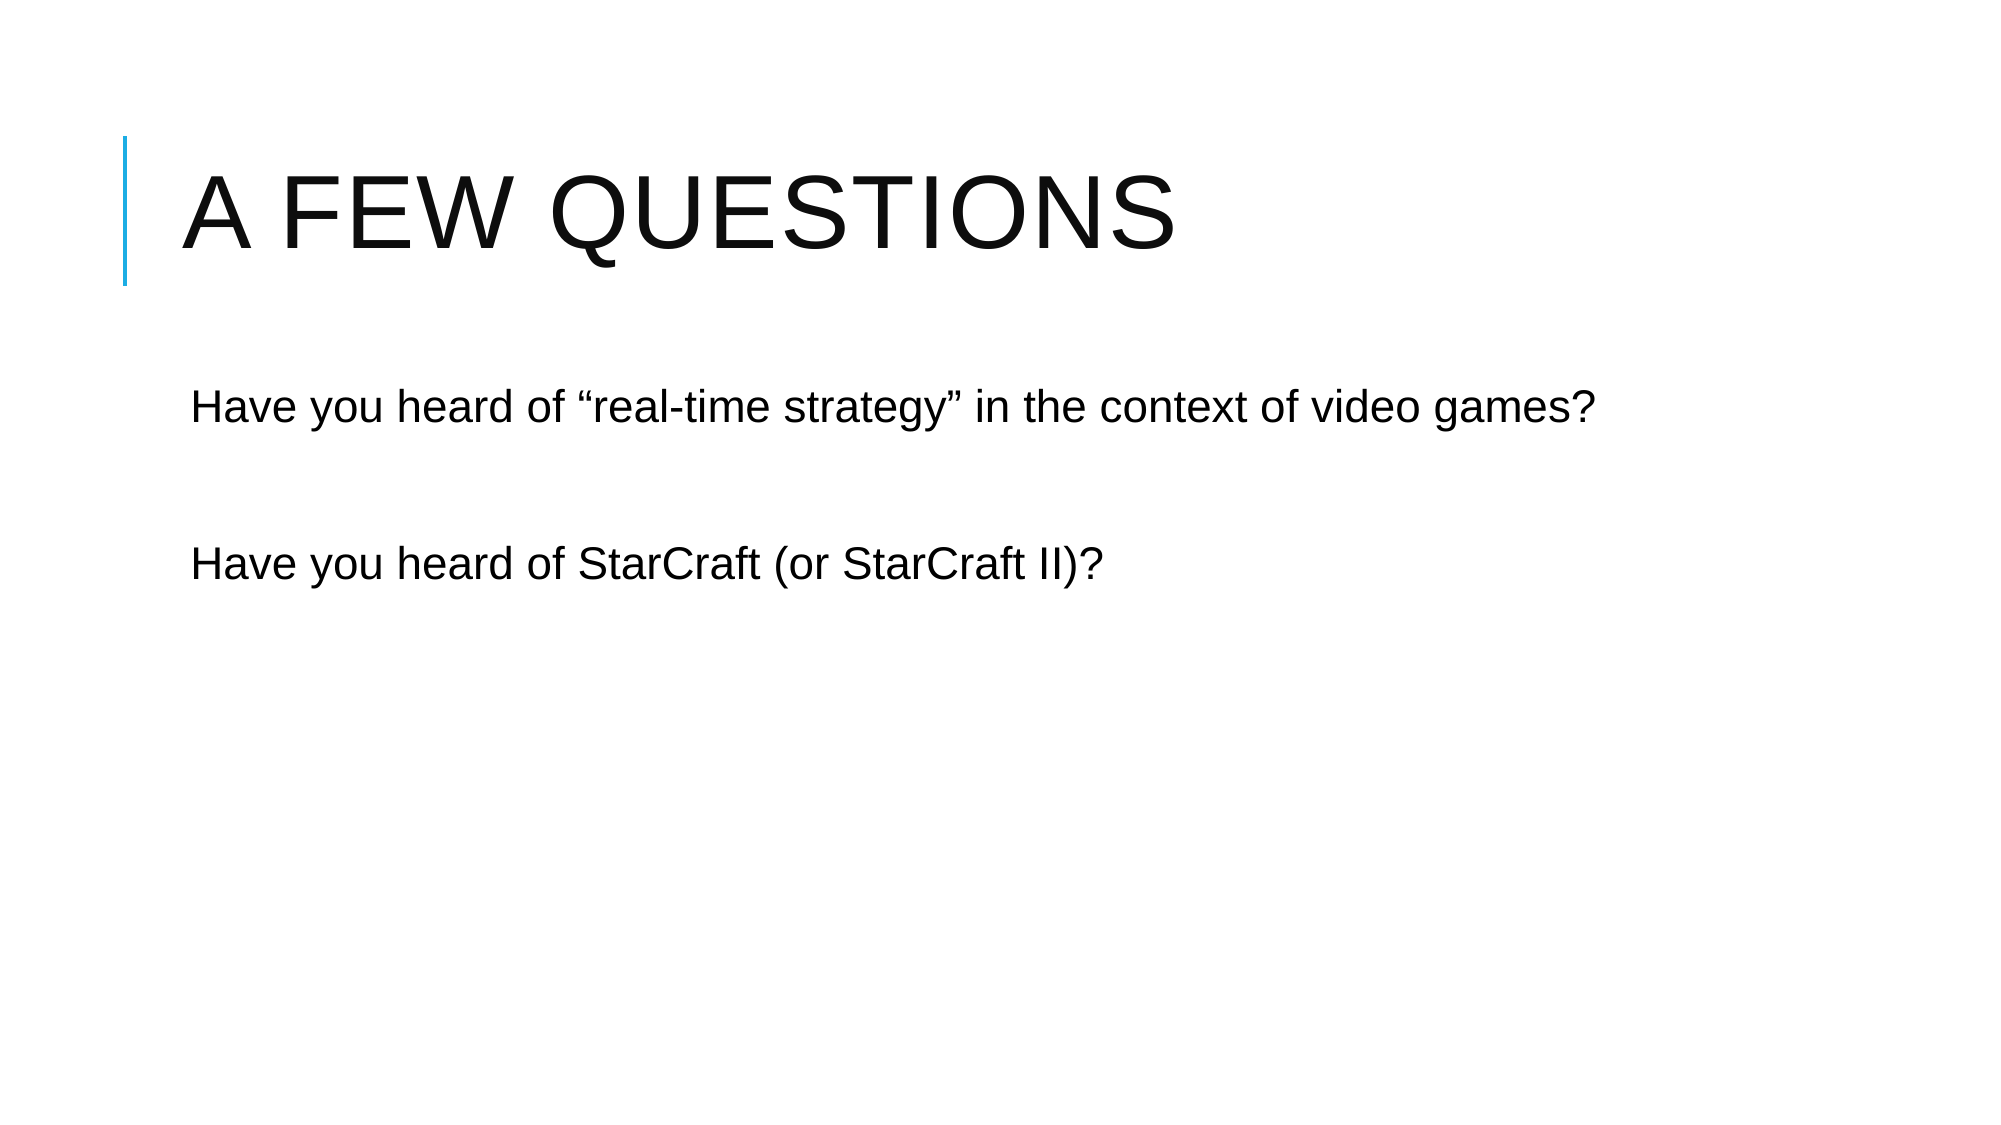

# A few Questions
Have you heard of “real-time strategy” in the context of video games?

Have you heard of StarCraft (or StarCraft II)?